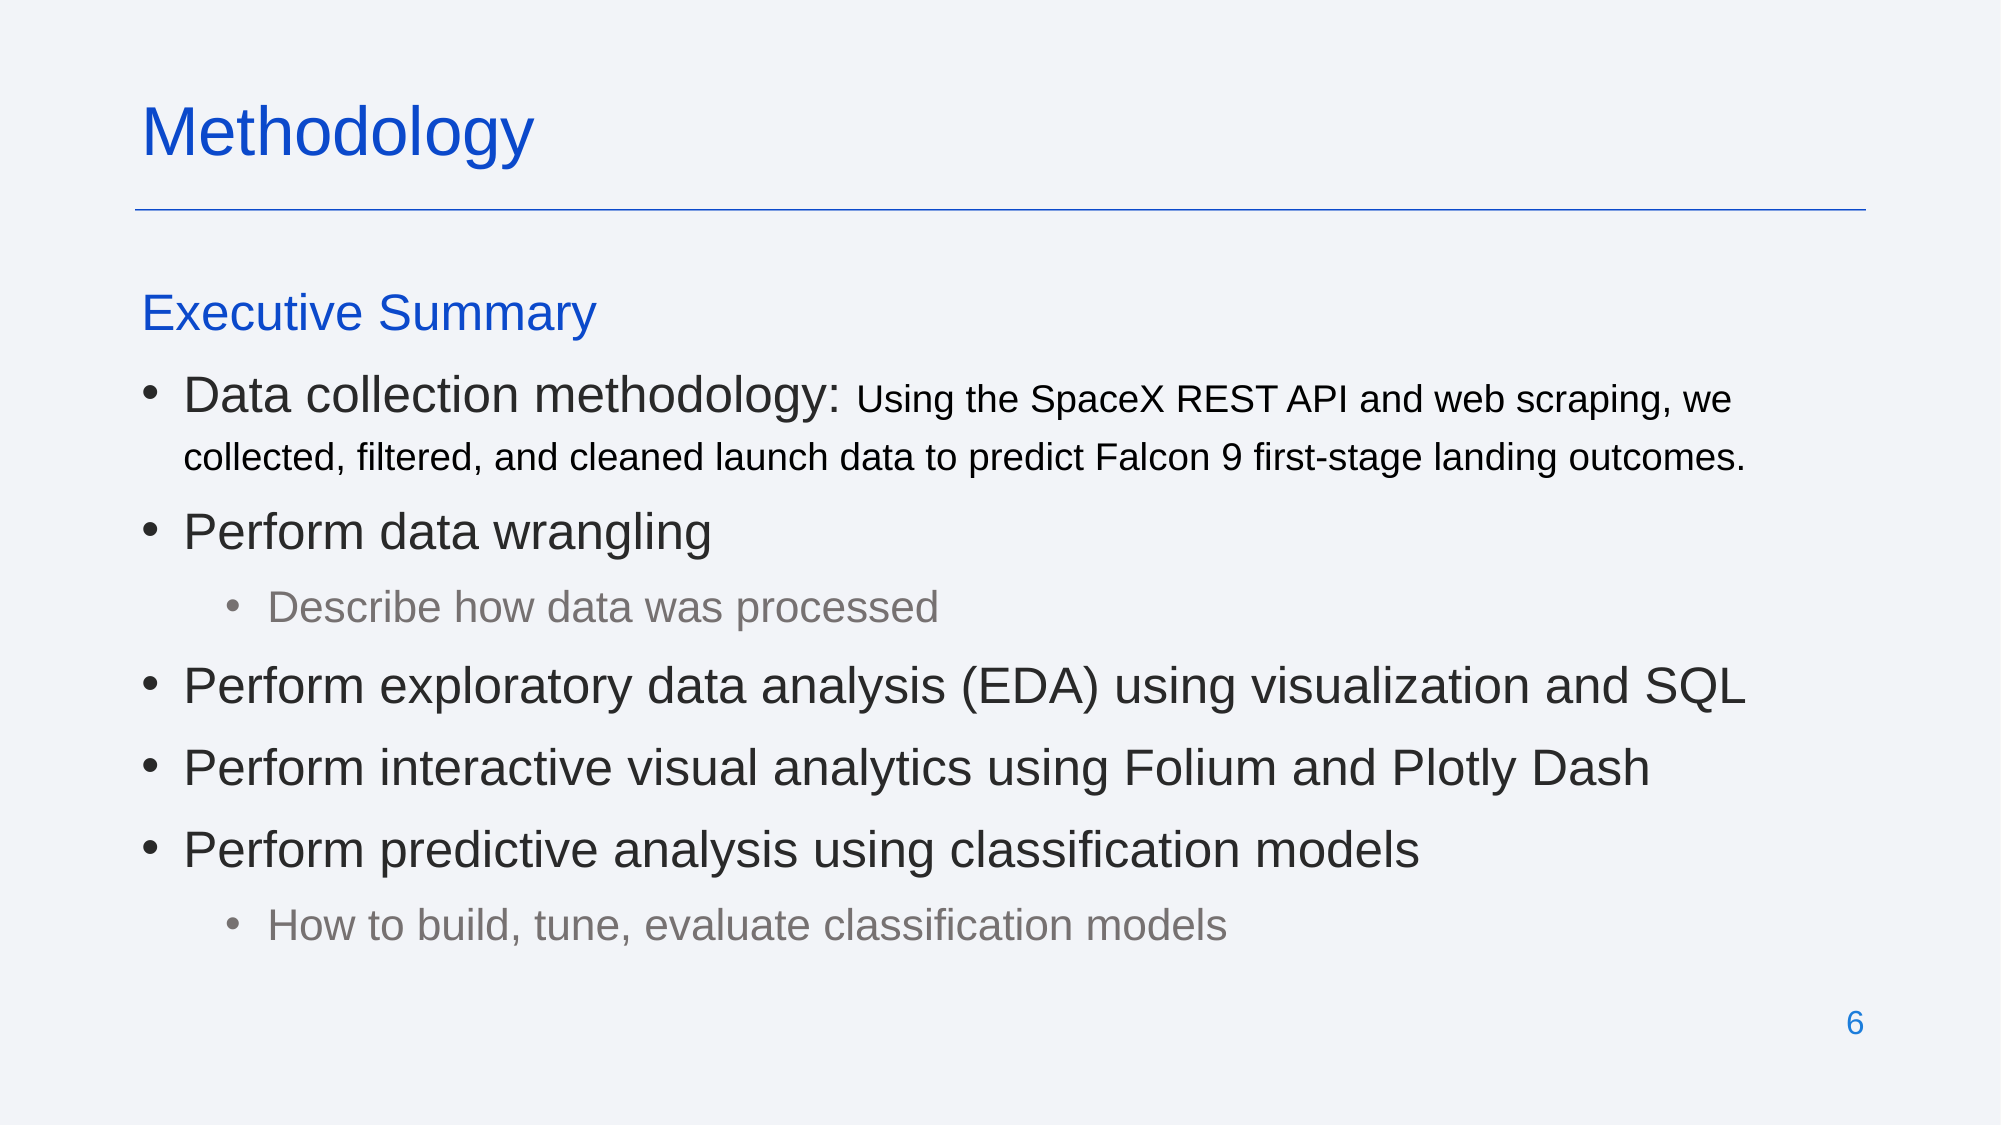

Methodology
Executive Summary
Data collection methodology: Using the SpaceX REST API and web scraping, we collected, filtered, and cleaned launch data to predict Falcon 9 first-stage landing outcomes.
Perform data wrangling
Describe how data was processed
Perform exploratory data analysis (EDA) using visualization and SQL
Perform interactive visual analytics using Folium and Plotly Dash
Perform predictive analysis using classification models
How to build, tune, evaluate classification models

6